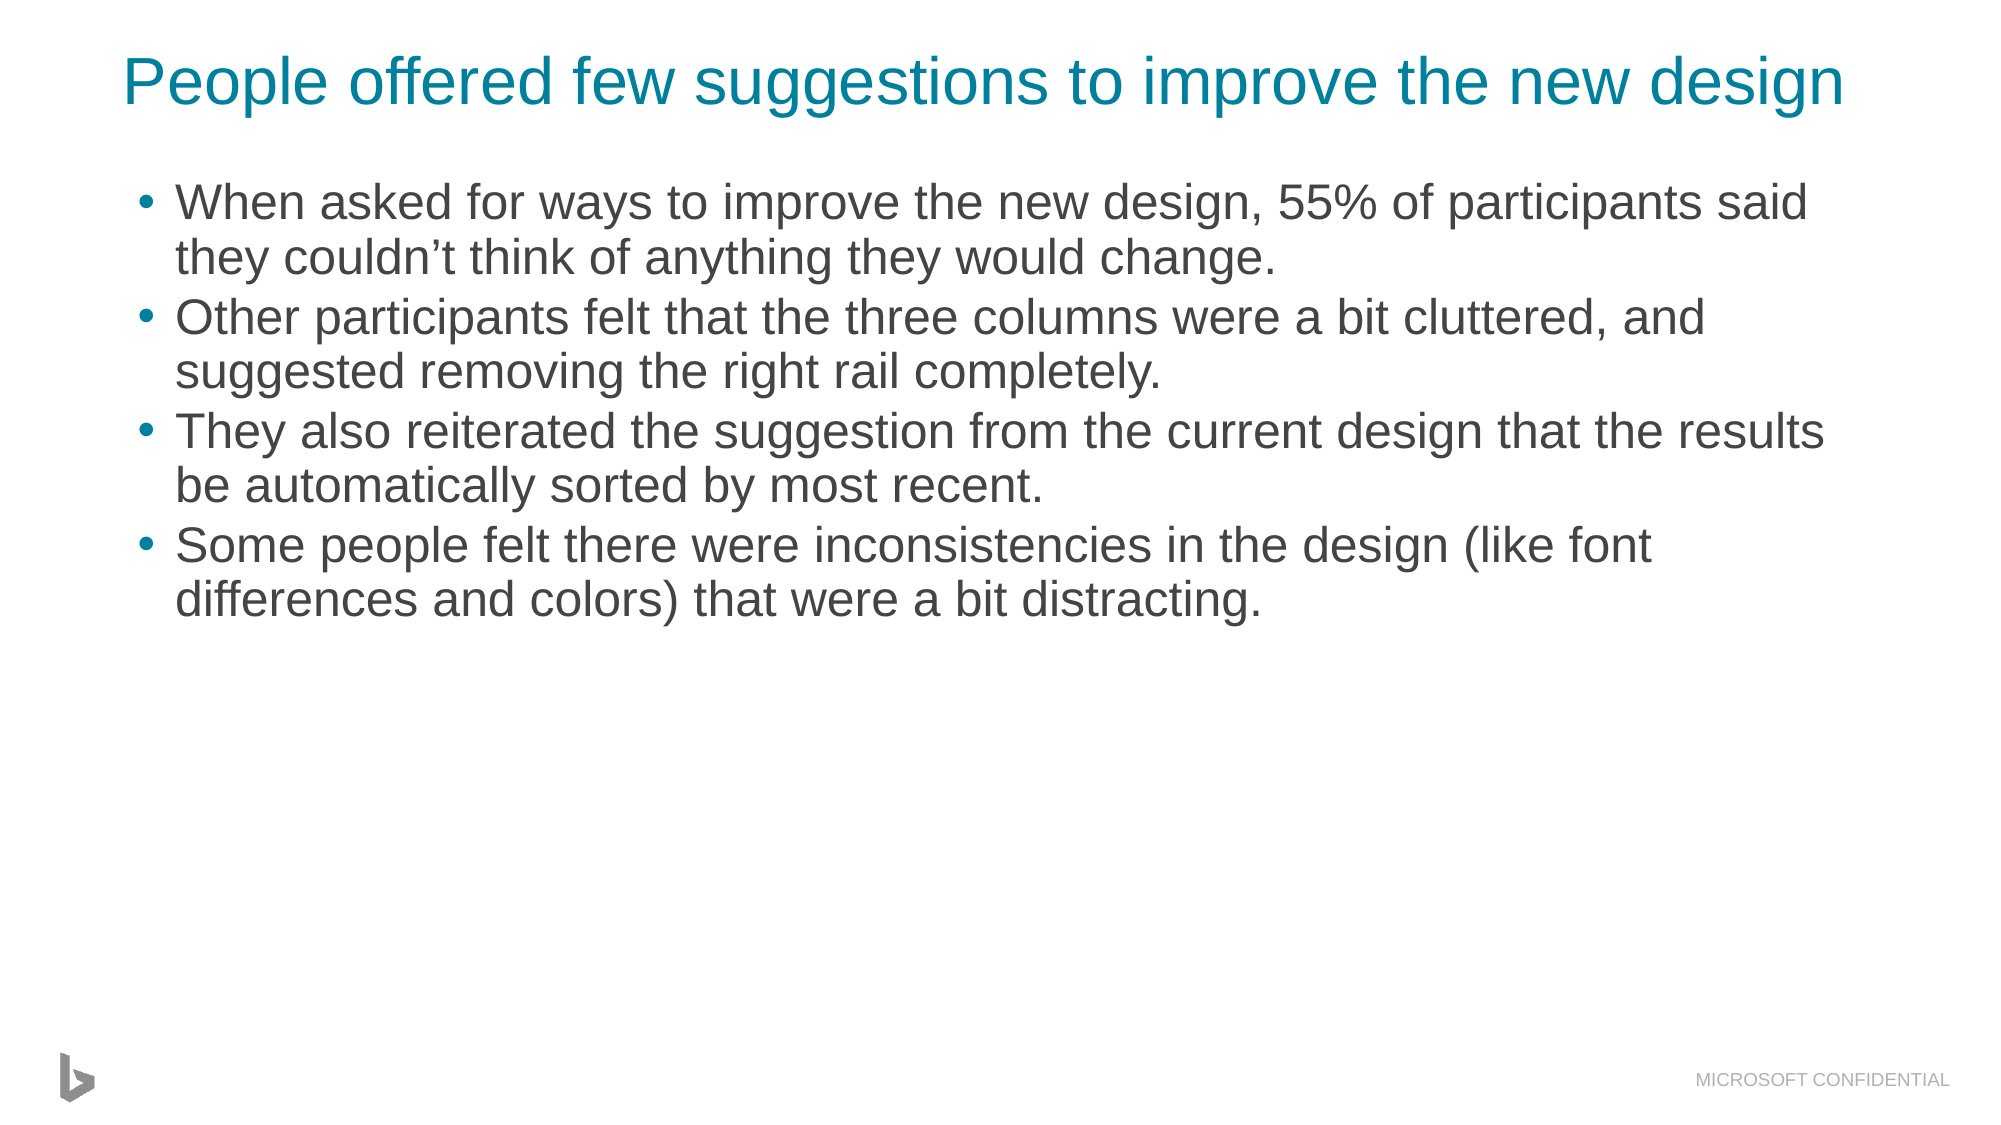

# People offered few suggestions to improve the new design
When asked for ways to improve the new design, 55% of participants said they couldn’t think of anything they would change.
Other participants felt that the three columns were a bit cluttered, and suggested removing the right rail completely.
They also reiterated the suggestion from the current design that the results be automatically sorted by most recent.
Some people felt there were inconsistencies in the design (like font differences and colors) that were a bit distracting.